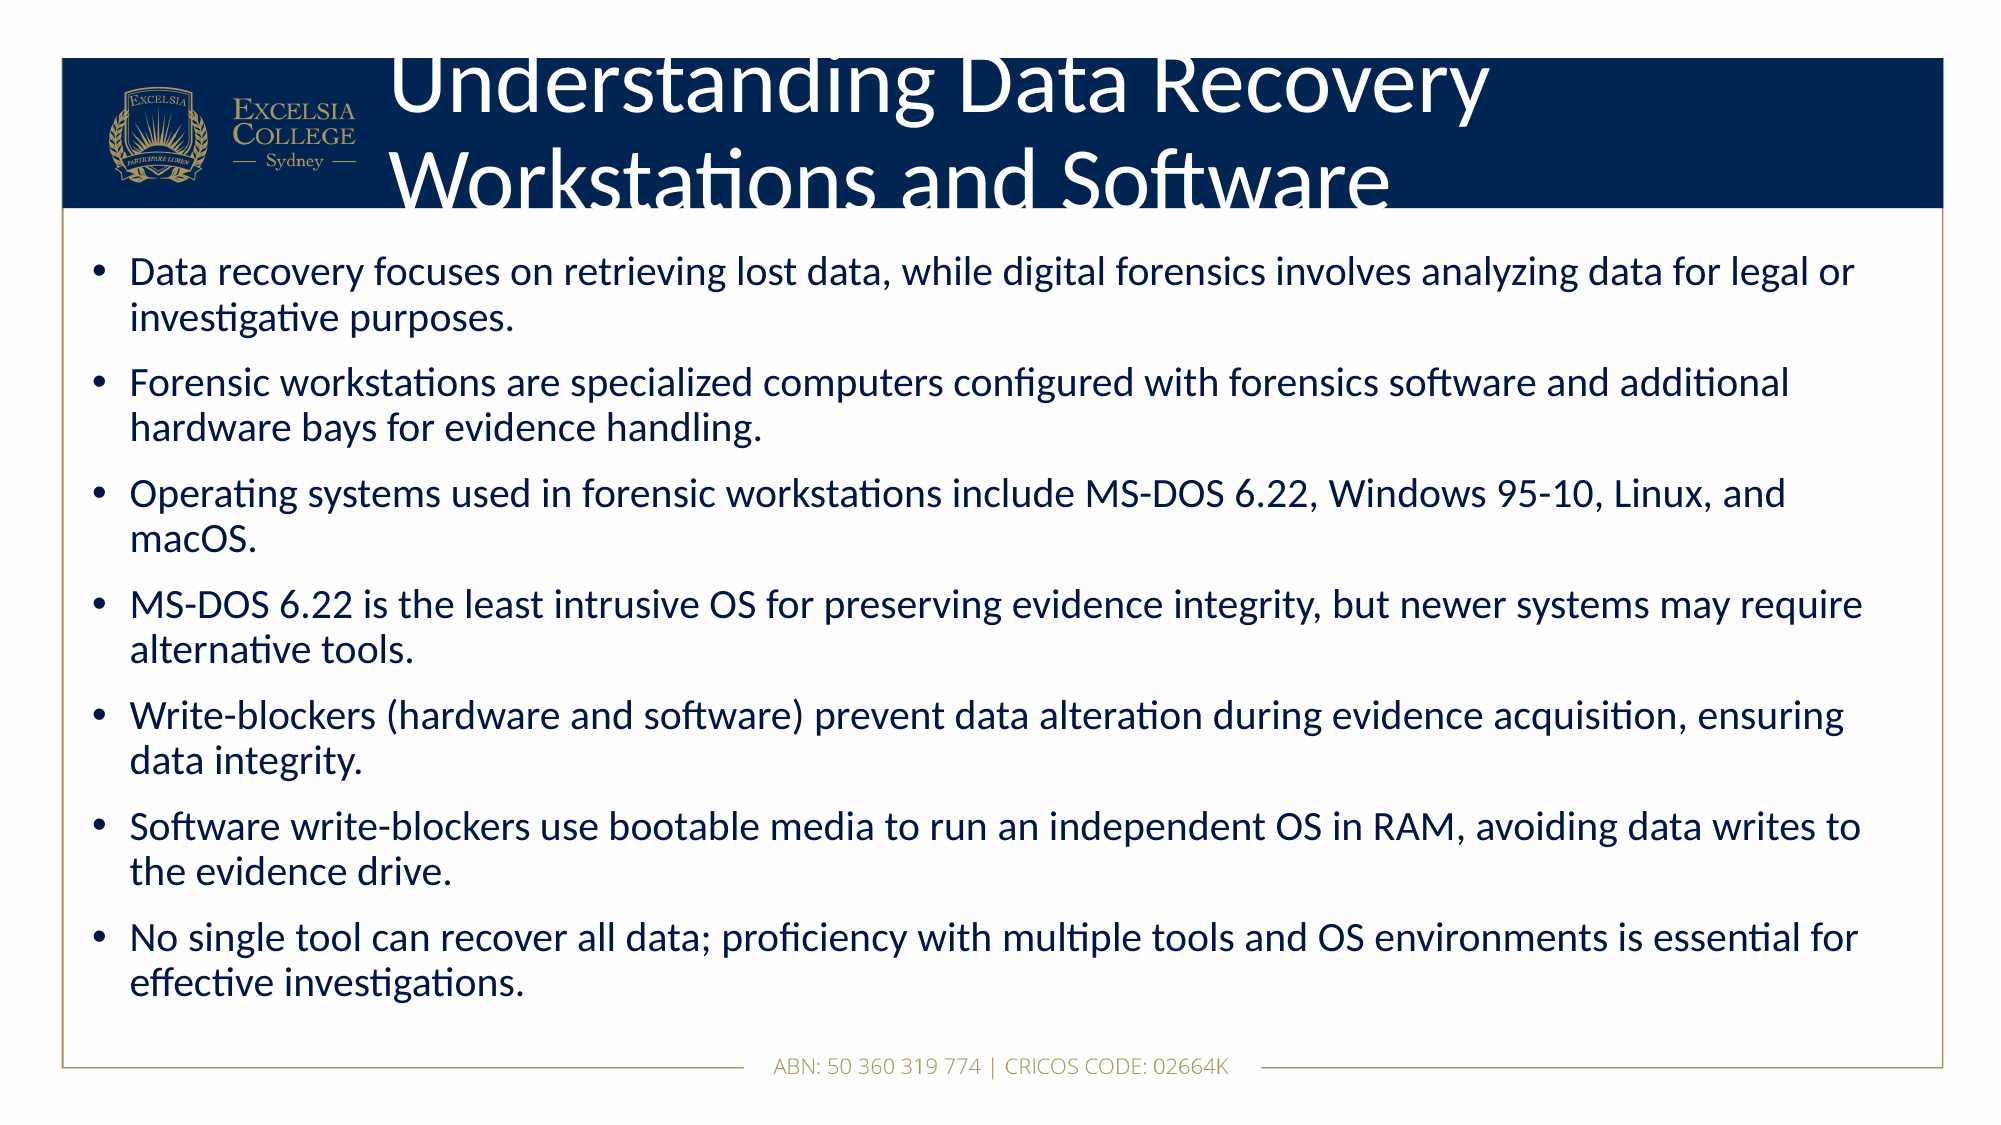

# Understanding Data Recovery Workstations and Software
Data recovery focuses on retrieving lost data, while digital forensics involves analyzing data for legal or investigative purposes.
Forensic workstations are specialized computers configured with forensics software and additional hardware bays for evidence handling.
Operating systems used in forensic workstations include MS-DOS 6.22, Windows 95-10, Linux, and macOS.
MS-DOS 6.22 is the least intrusive OS for preserving evidence integrity, but newer systems may require alternative tools.
Write-blockers (hardware and software) prevent data alteration during evidence acquisition, ensuring data integrity.
Software write-blockers use bootable media to run an independent OS in RAM, avoiding data writes to the evidence drive.
No single tool can recover all data; proficiency with multiple tools and OS environments is essential for effective investigations.